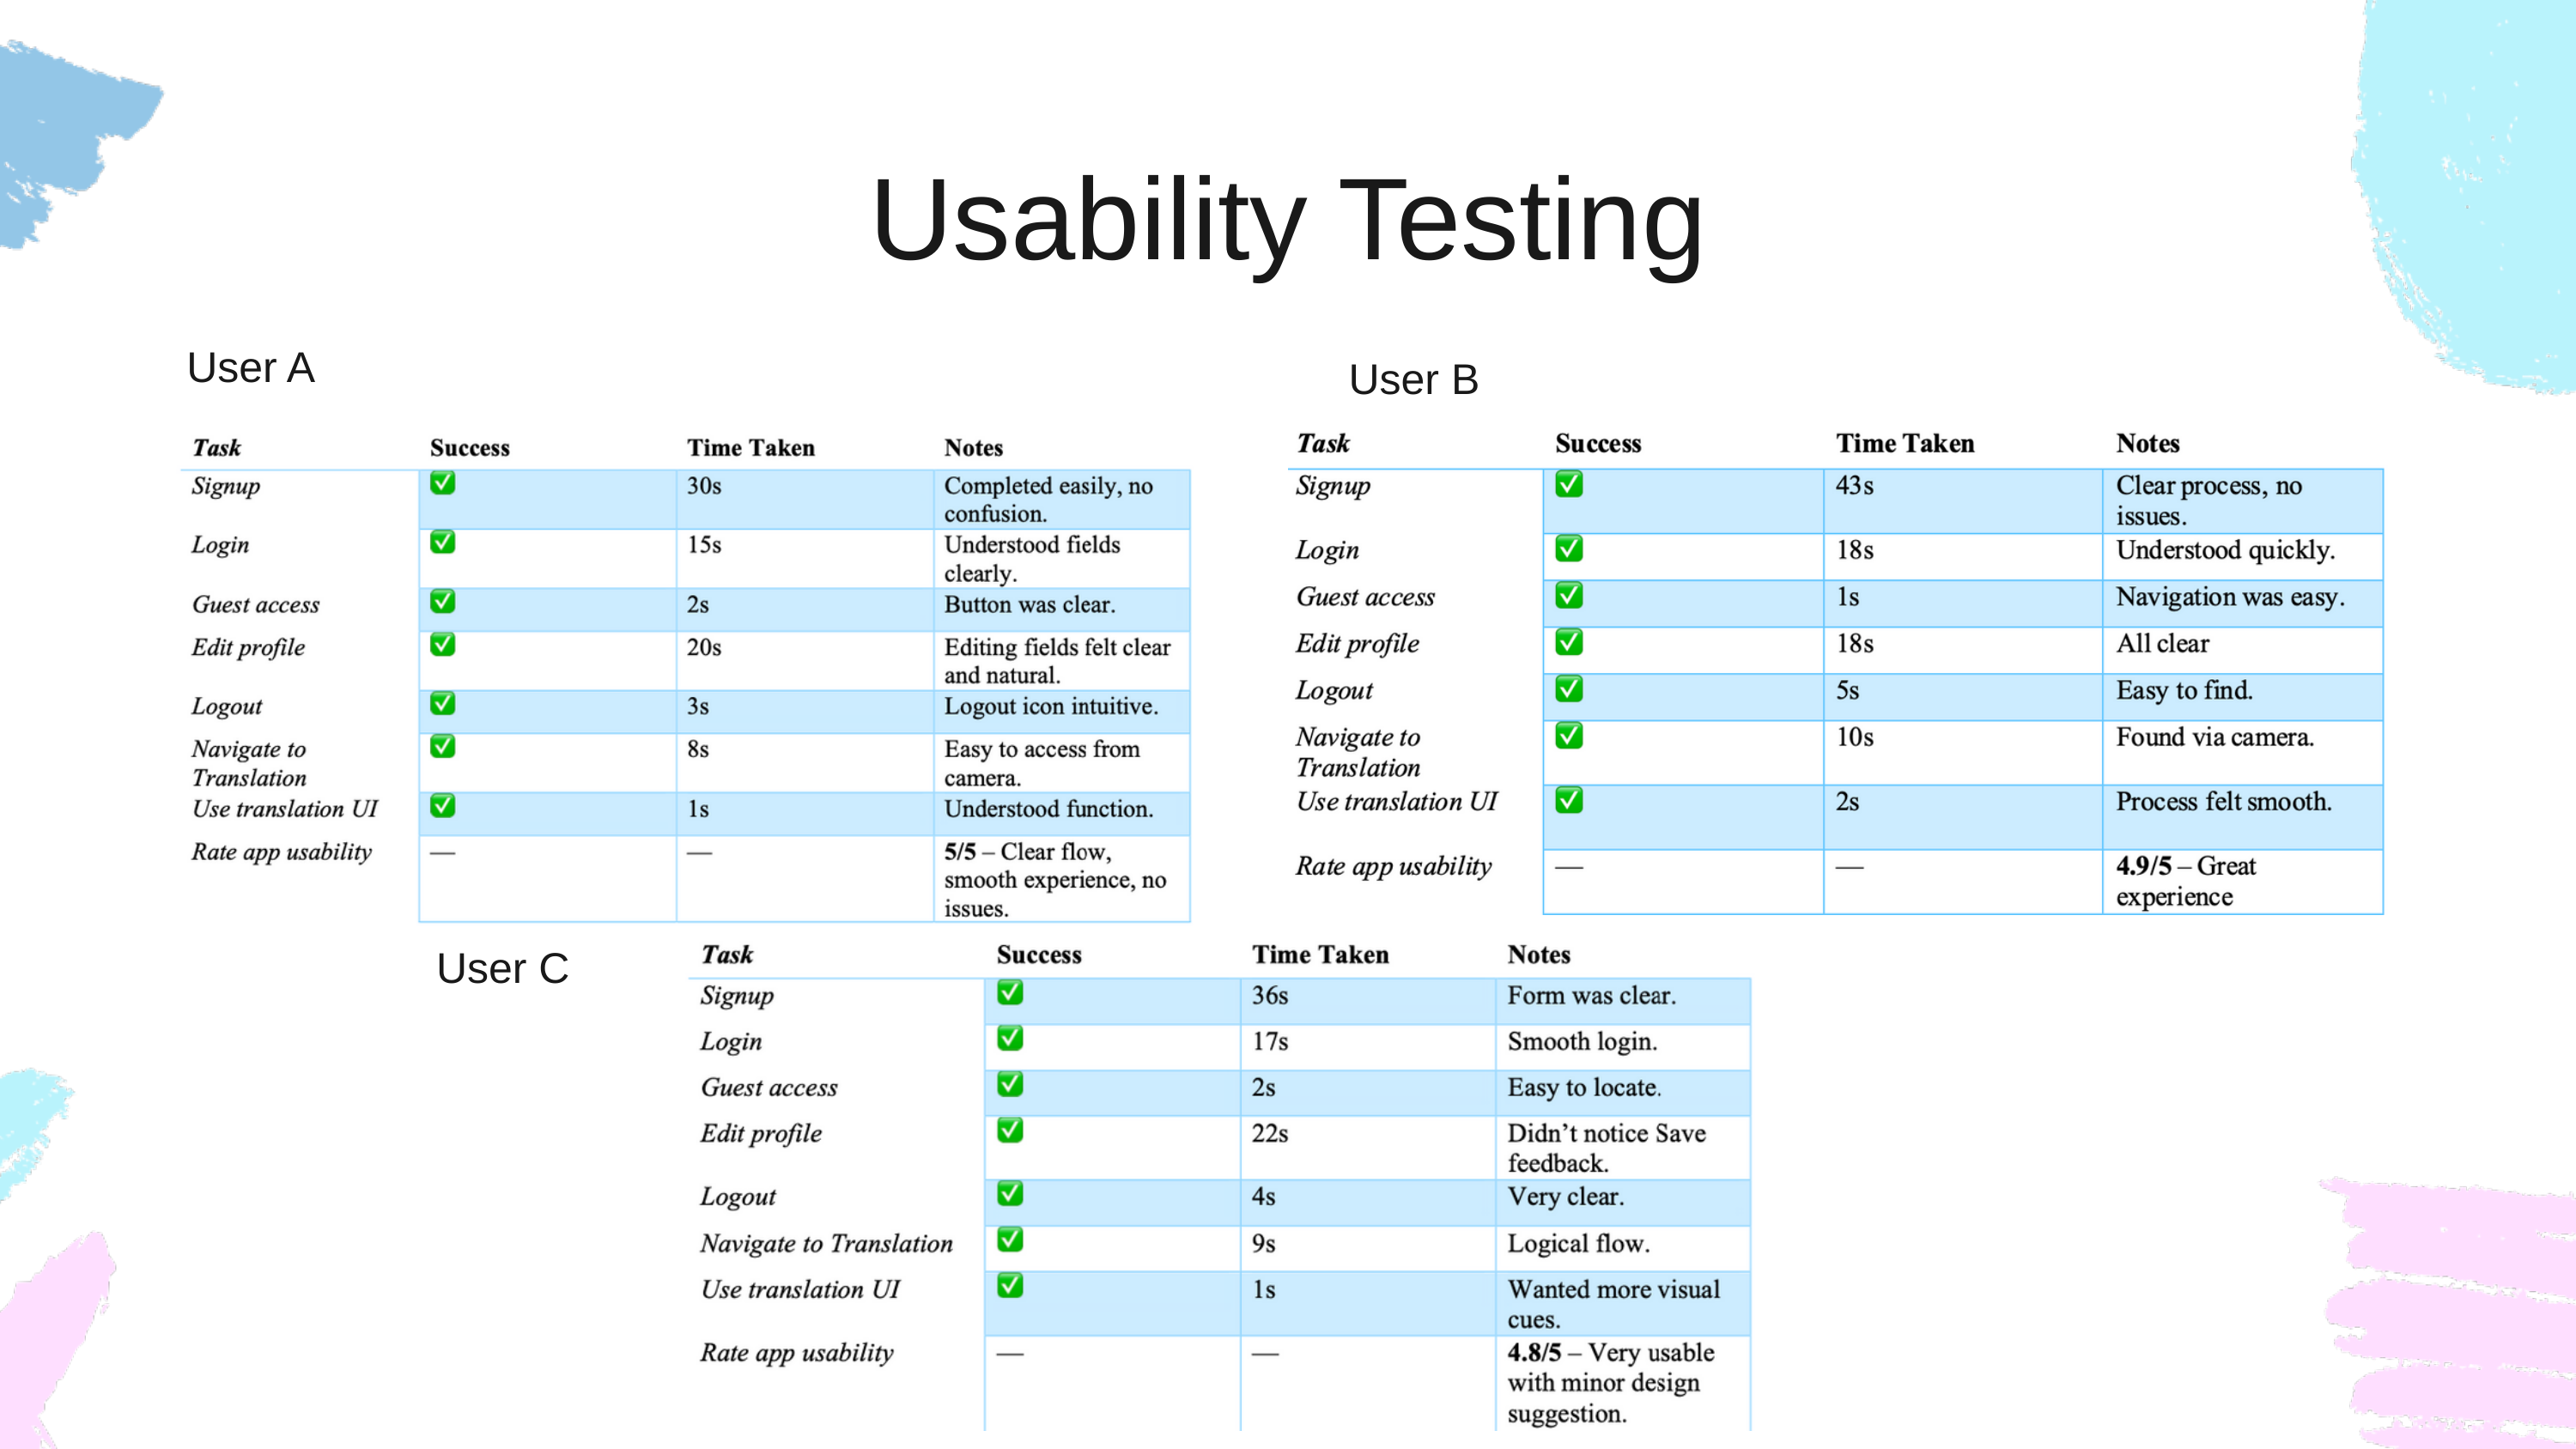

Usability Testing
User A

User B

User C